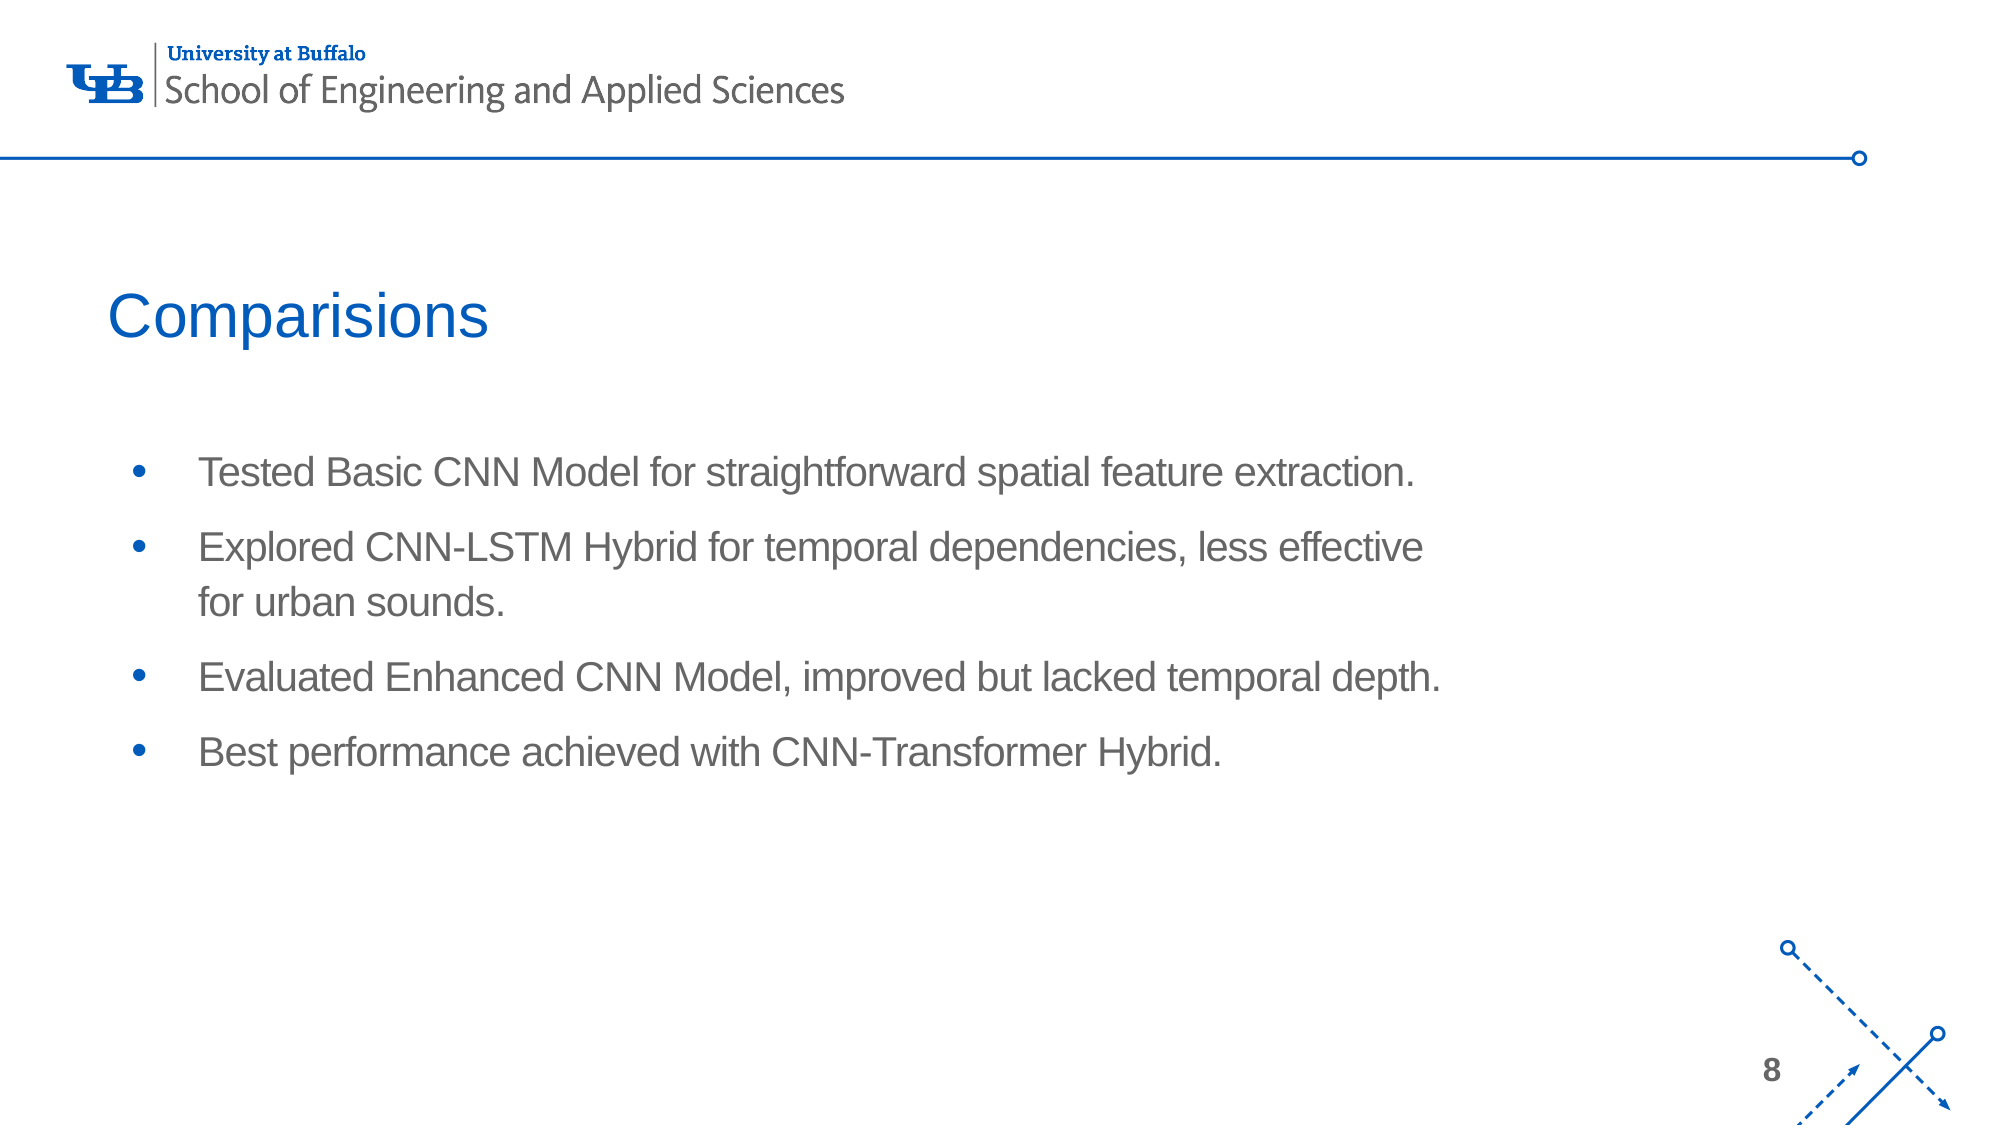

# Comparisions

Tested Basic CNN Model for straightforward spatial feature extraction.
Explored CNN-LSTM Hybrid for temporal dependencies, less effective for urban sounds.
Evaluated Enhanced CNN Model, improved but lacked temporal depth.
Best performance achieved with CNN-Transformer Hybrid.